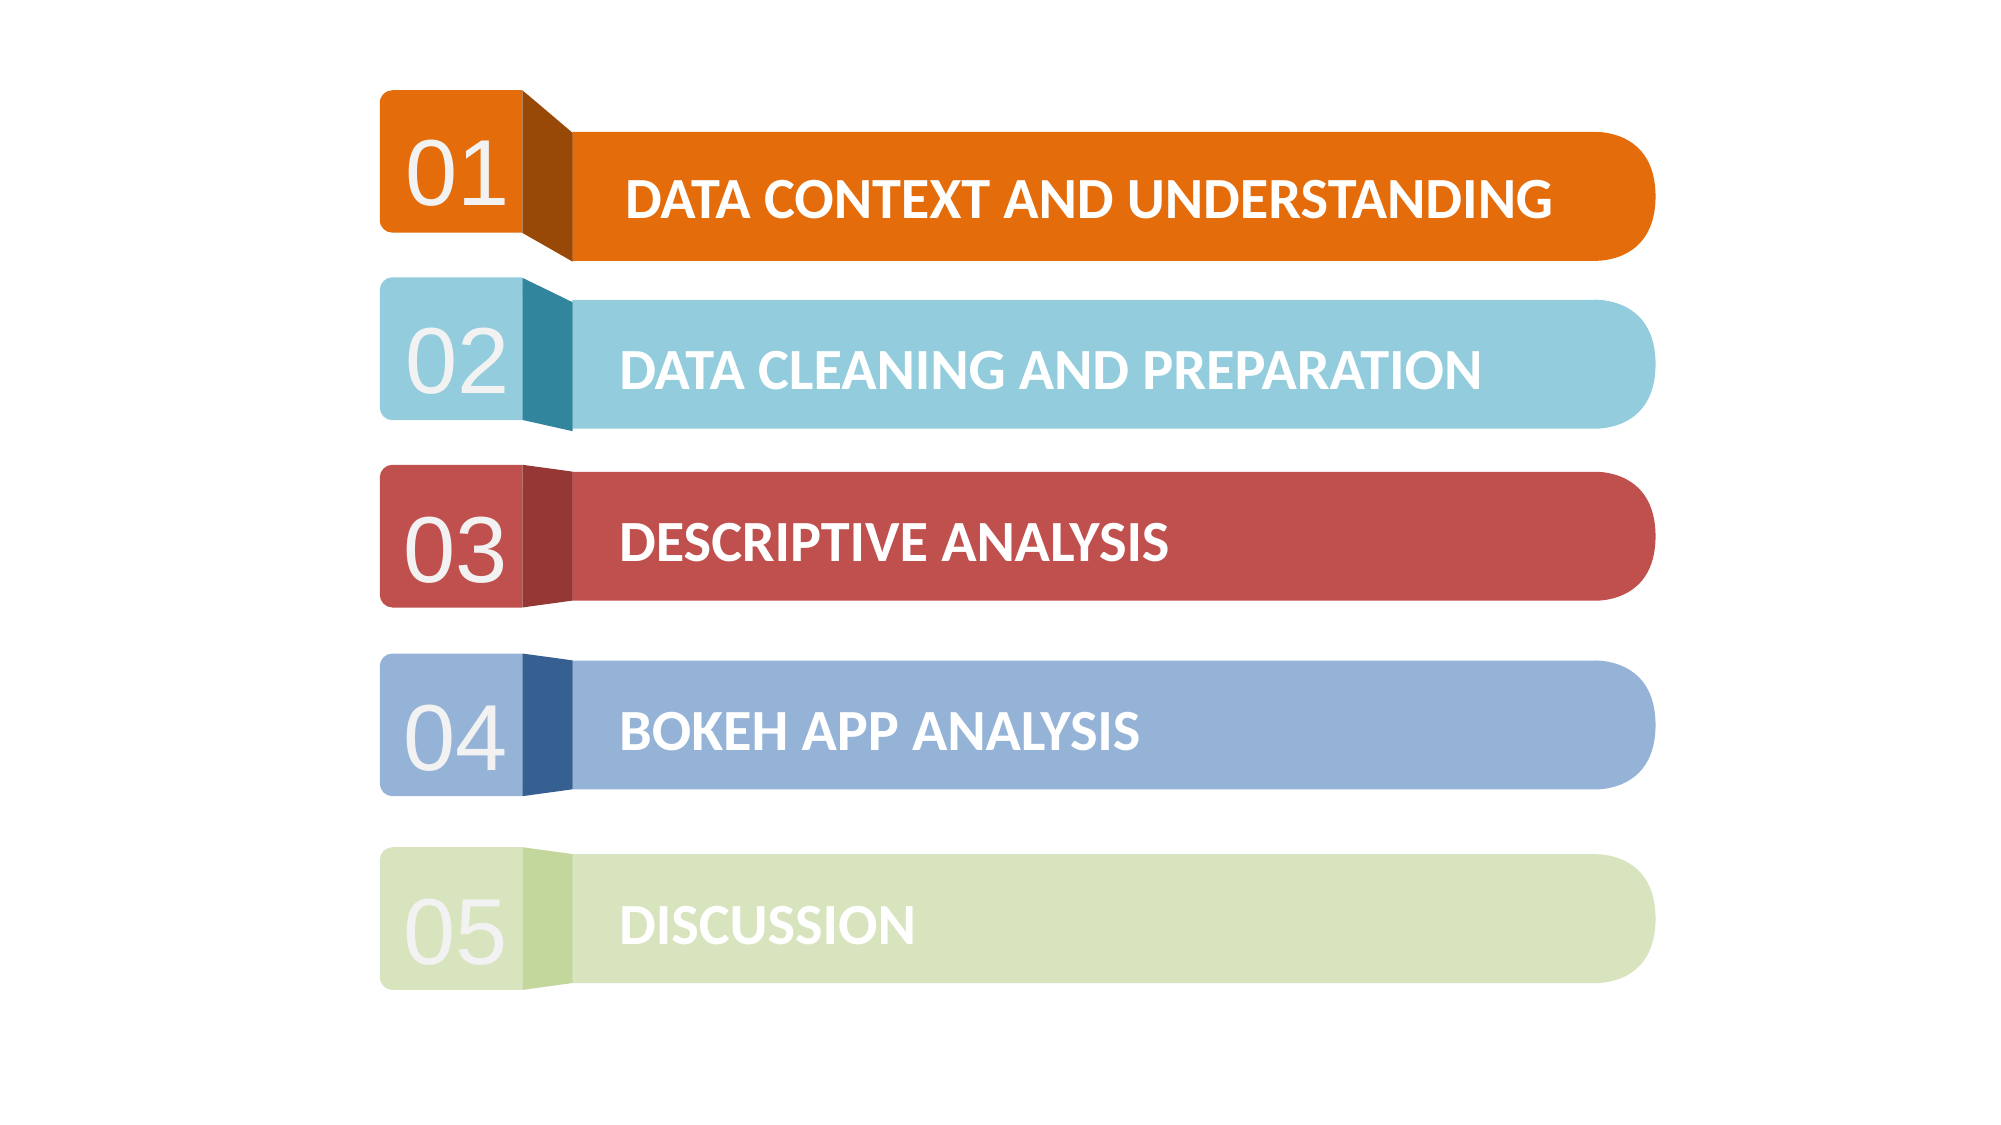

01

DATA CONTEXT AND UNDERSTANDING

02
DATA CLEANING AND PREPARATION

03
DESCRIPTIVE ANALYSIS

04
BOKEH APP ANALYSIS

05
DISCUSSION

2